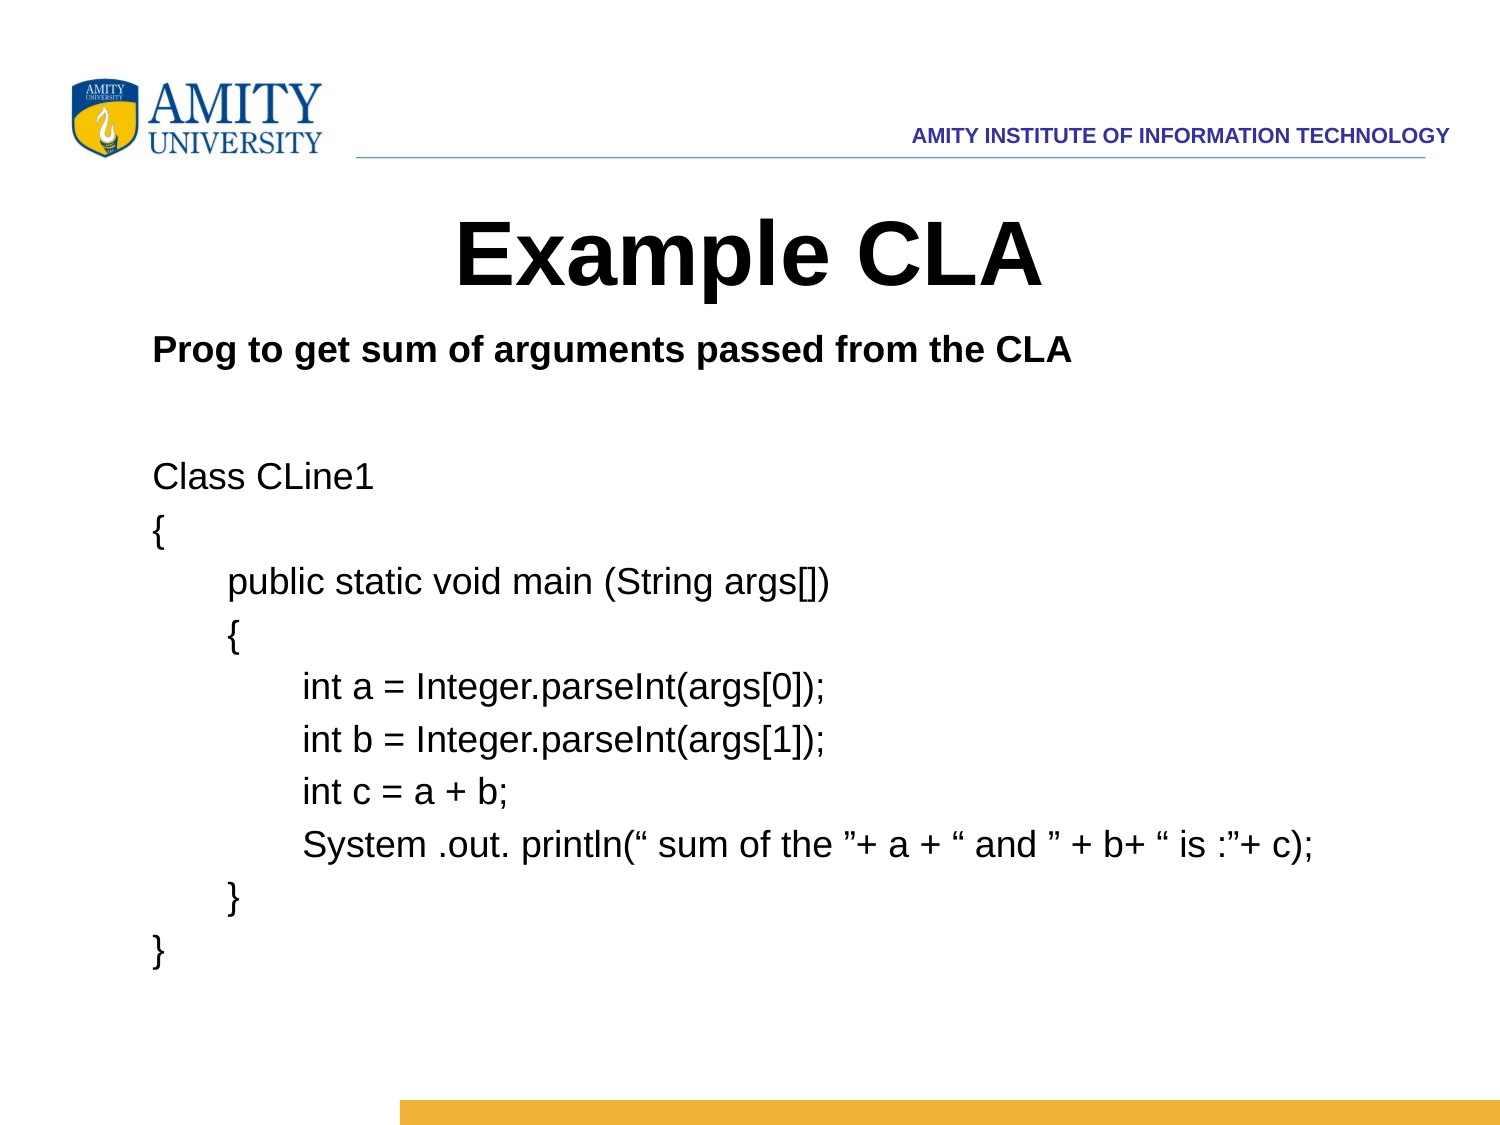

# Example CLA
Prog to get sum of arguments passed from the CLA

Class CLine1
{
public static void main (String args[])
{
int a = Integer.parseInt(args[0]);
int b = Integer.parseInt(args[1]);
int c = a + b;
System .out. println(“ sum of the ”+ a + “ and ” + b+ “ is :”+ c);
}
}